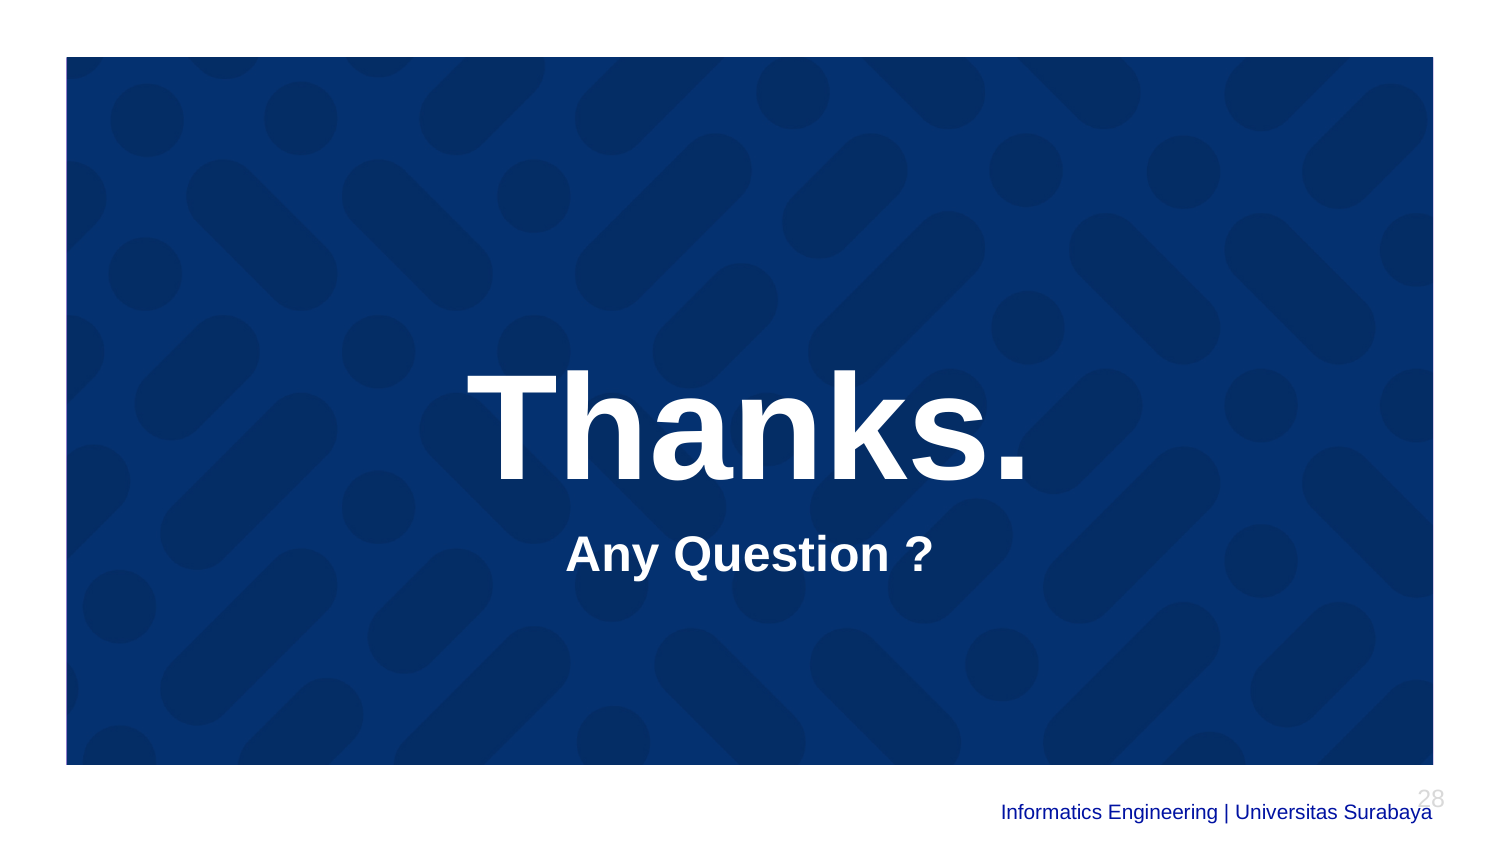

# Thanks.
Any Question ?
28
Informatics Engineering | Universitas Surabaya